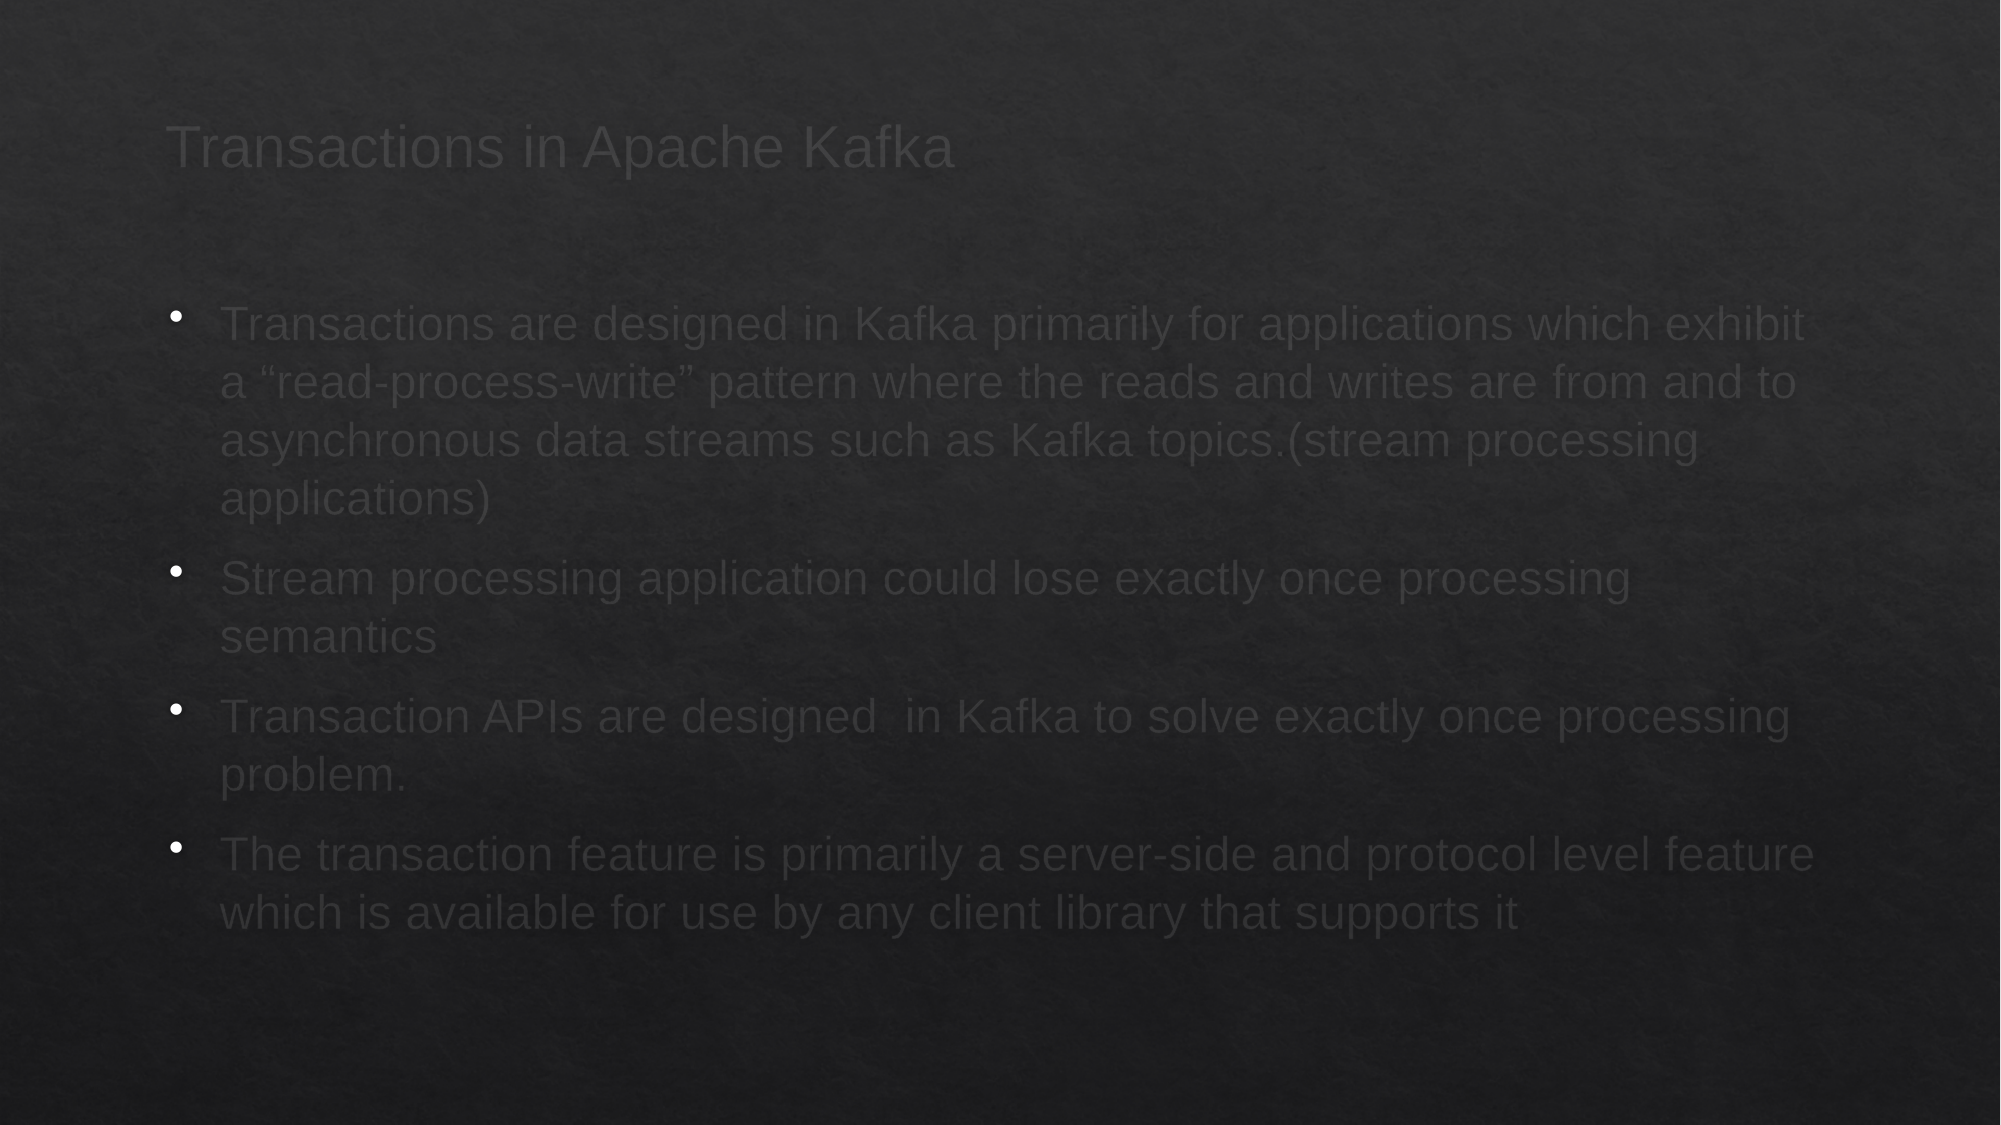

# Transactions in Apache Kafka
Transactions are designed in Kafka primarily for applications which exhibit a “read-process-write” pattern where the reads and writes are from and to asynchronous data streams such as Kafka topics.(stream processing applications)
Stream processing application could lose exactly once processing semantics
Transaction APIs are designed  in Kafka to solve exactly once processing problem.
The transaction feature is primarily a server-side and protocol level feature which is available for use by any client library that supports it